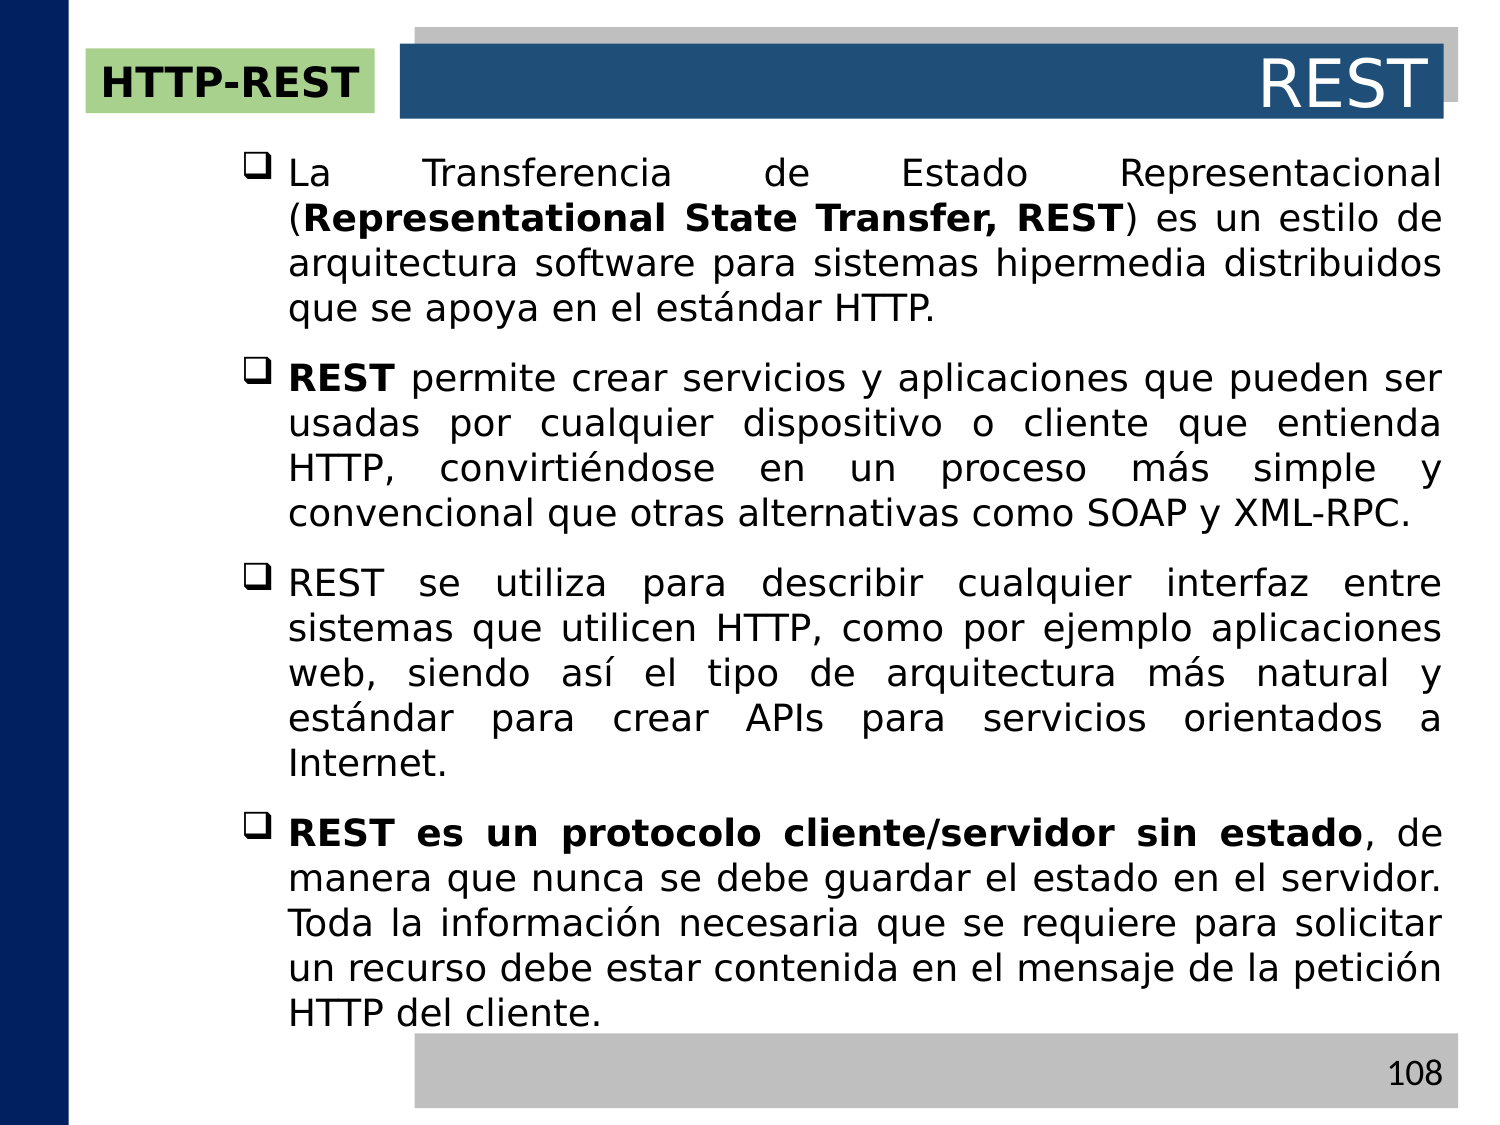

REST
HTTP-REST
La Transferencia de Estado Representacional (Representational State Transfer, REST) es un estilo de arquitectura software para sistemas hipermedia distribuidos que se apoya en el estándar HTTP.
REST permite crear servicios y aplicaciones que pueden ser usadas por cualquier dispositivo o cliente que entienda HTTP, convirtiéndose en un proceso más simple y convencional que otras alternativas como SOAP y XML-RPC.
REST se utiliza para describir cualquier interfaz entre sistemas que utilicen HTTP, como por ejemplo aplicaciones web, siendo así el tipo de arquitectura más natural y estándar para crear APIs para servicios orientados a Internet.
REST es un protocolo cliente/servidor sin estado, de manera que nunca se debe guardar el estado en el servidor. Toda la información necesaria que se requiere para solicitar un recurso debe estar contenida en el mensaje de la petición HTTP del cliente.
108